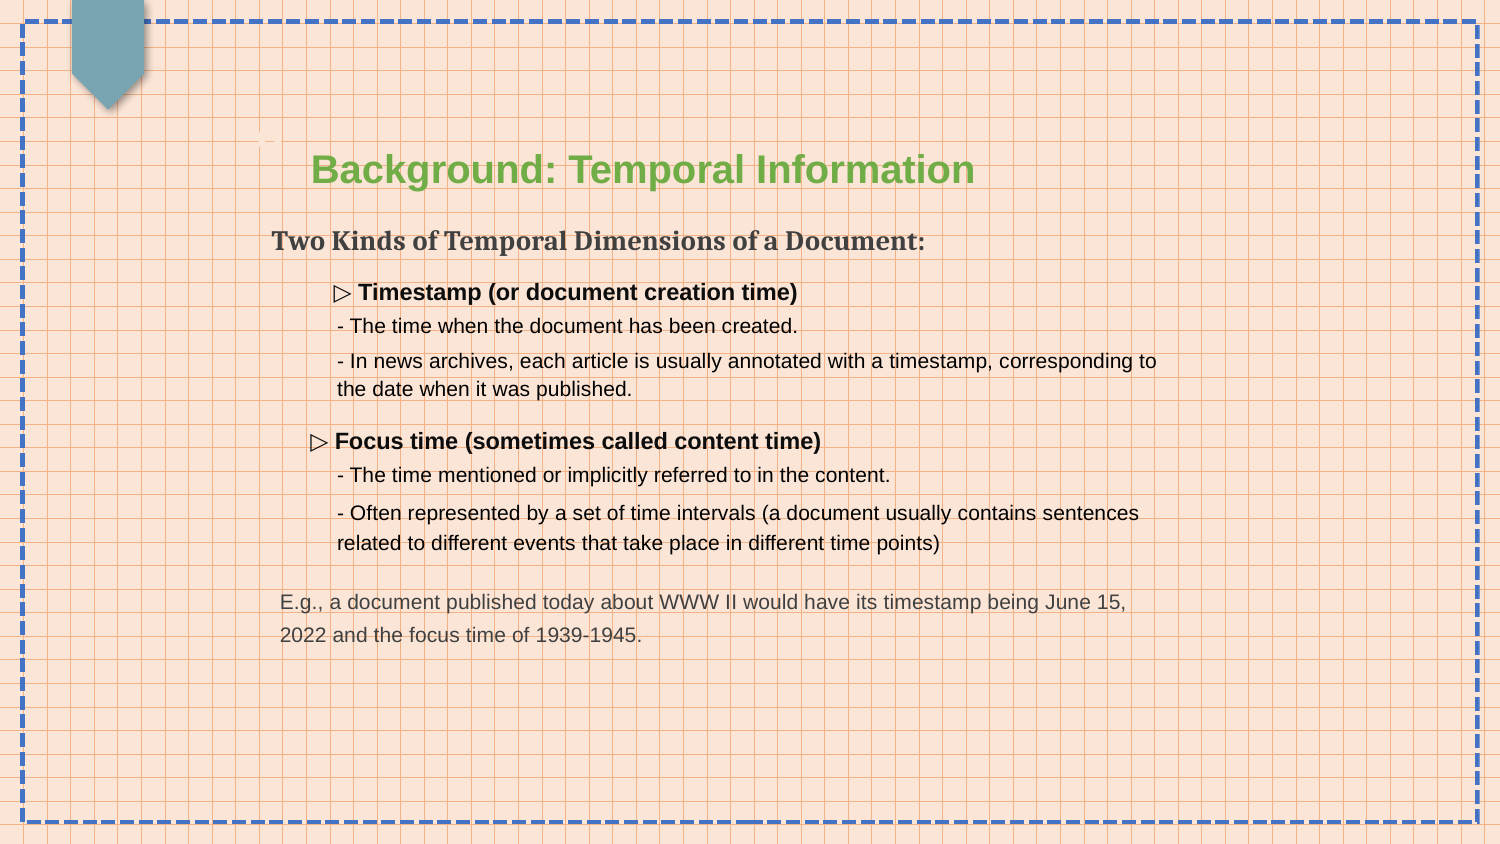

0
Background: Temporal Information
Two Kinds of Temporal Dimensions of a Document:
▷ Timestamp (or document creation time)
- The time when the document has been created.
- In news archives, each article is usually annotated with a timestamp, corresponding to the date when it was published.
▷ Focus time (sometimes called content time)
- The time mentioned or implicitly referred to in the content.
- Often represented by a set of time intervals (a document usually contains sentences related to different events that take place in different time points)
E.g., a document published today about WWW II would have its timestamp being June 15, 2022 and the focus time of 1939-1945.